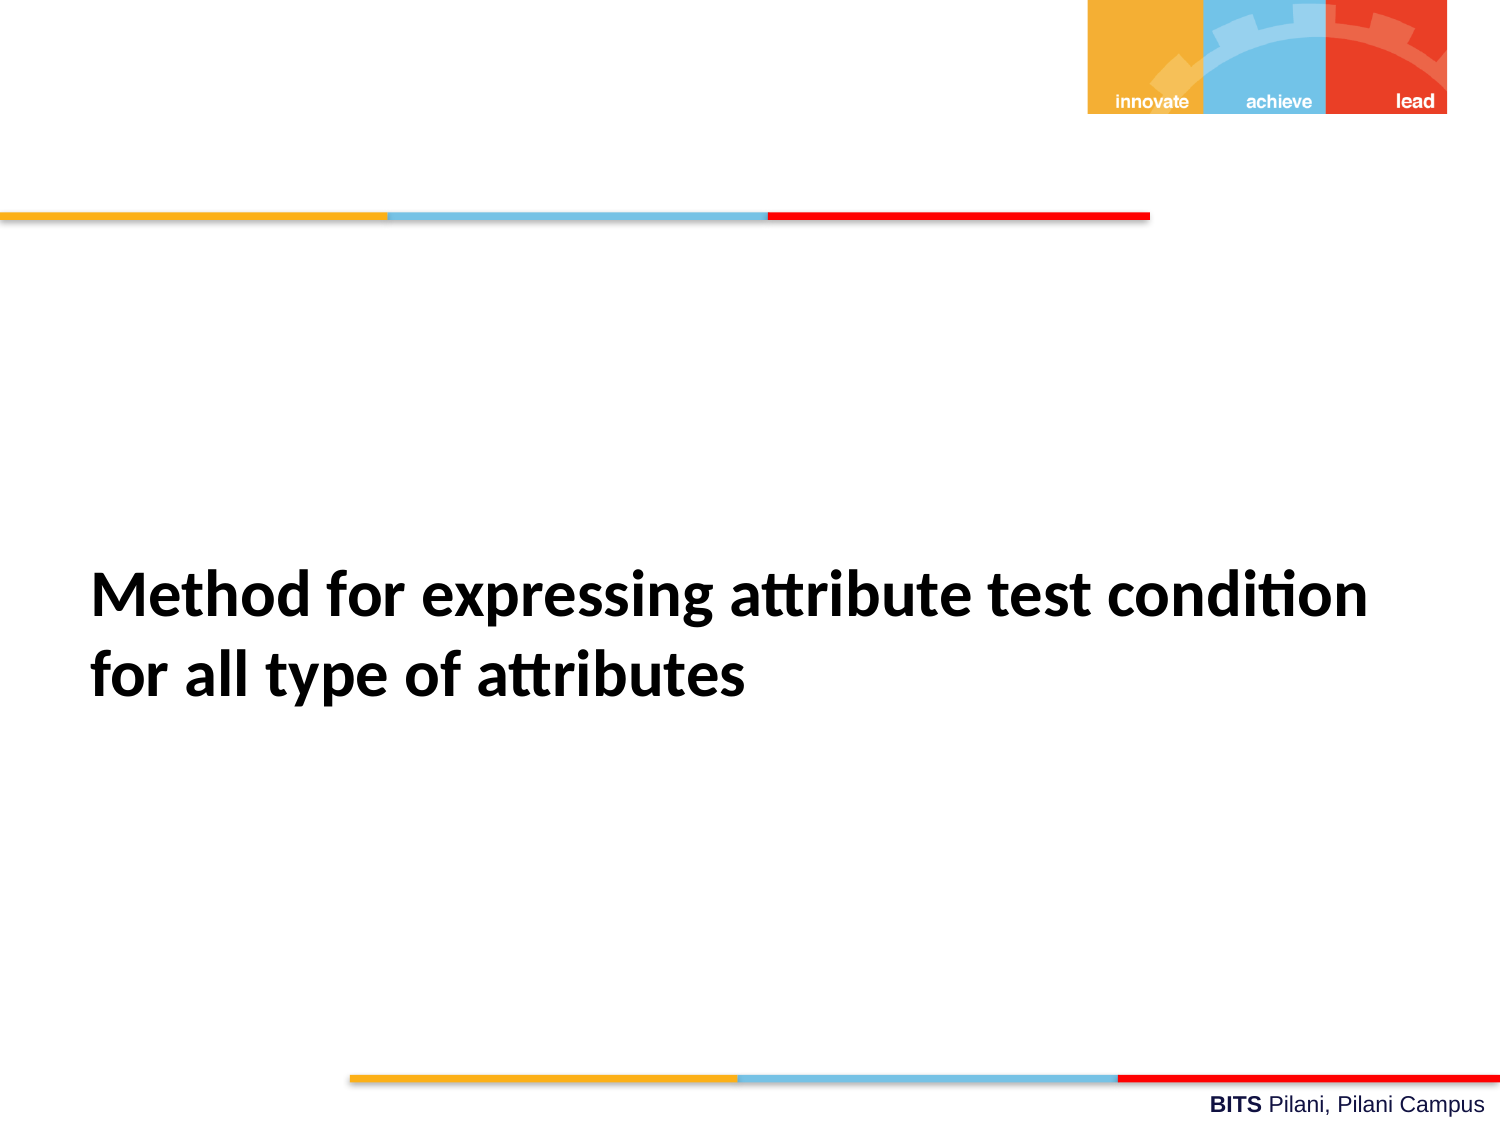

#

Method for expressing attribute test condition for all type of attributes